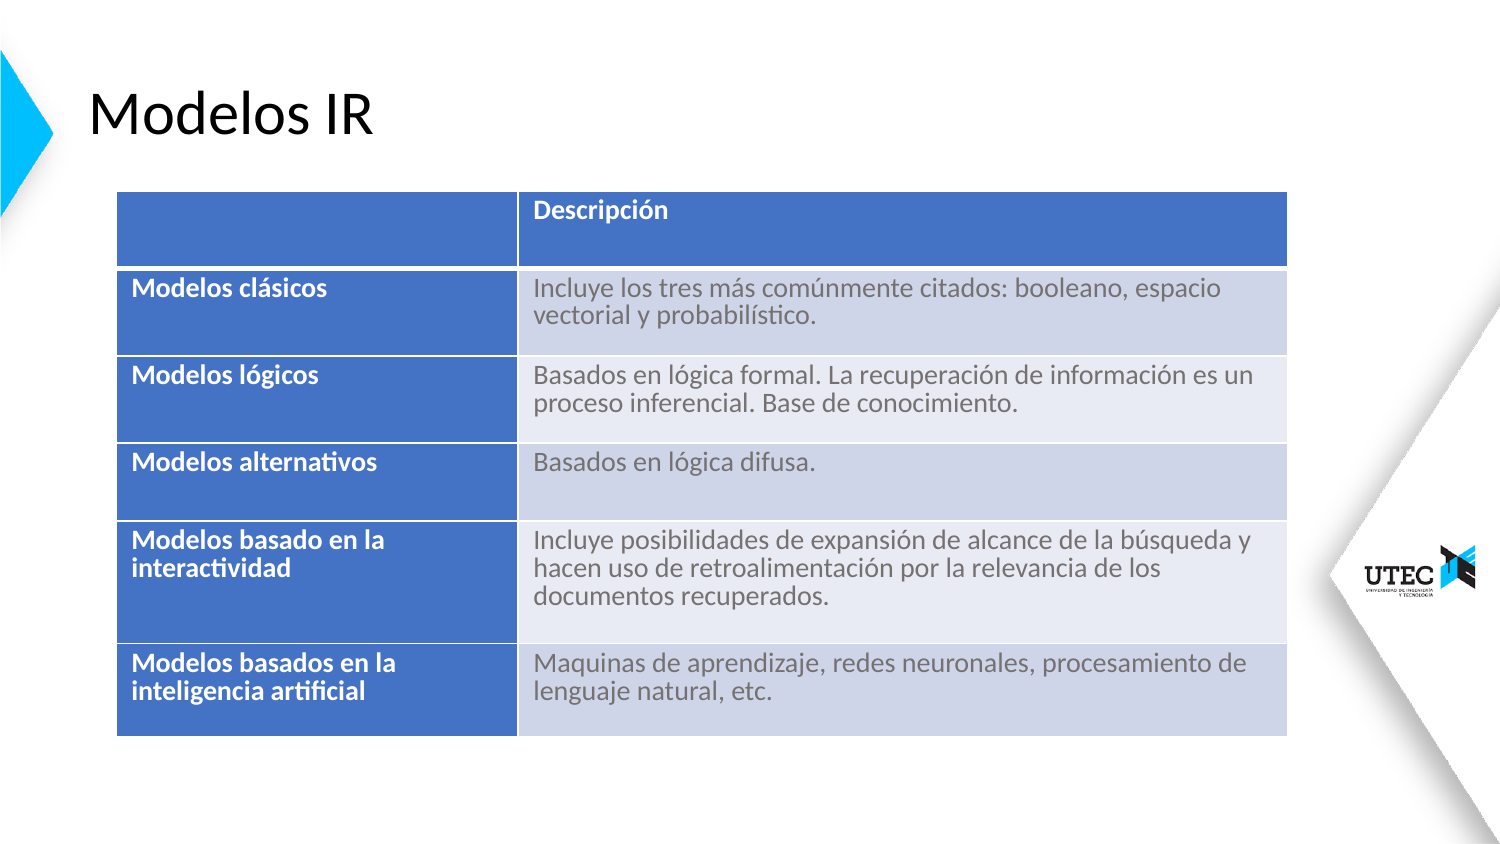

# Modelos IR
|  | Descripción |
| --- | --- |
| Modelos clásicos | Incluye los tres más comúnmente citados: booleano, espacio vectorial y probabilístico. |
| Modelos lógicos | Basados en lógica formal. La recuperación de información es un proceso inferencial. Base de conocimiento. |
| Modelos alternativos | Basados en lógica difusa. |
| Modelos basado en la interactividad | Incluye posibilidades de expansión de alcance de la búsqueda y hacen uso de retroalimentación por la relevancia de los documentos recuperados. |
| Modelos basados en la inteligencia artificial | Maquinas de aprendizaje, redes neuronales, procesamiento de lenguaje natural, etc. |